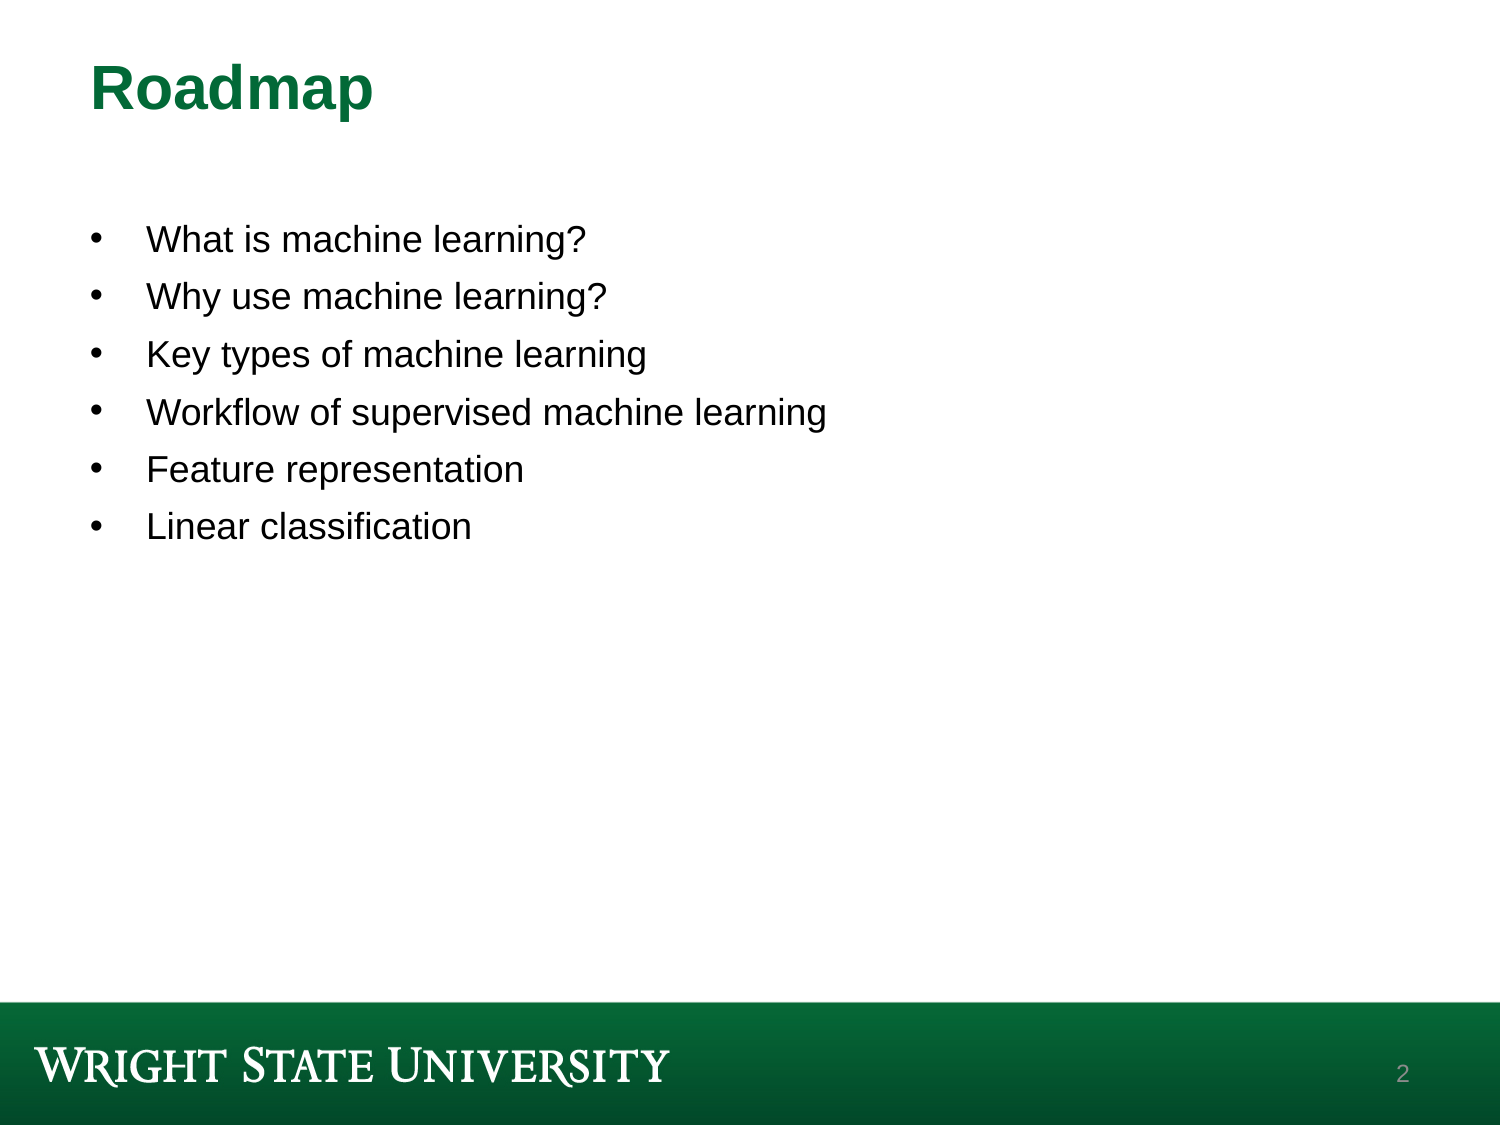

# Roadmap
What is machine learning?
Why use machine learning?
Key types of machine learning
Workflow of supervised machine learning
Feature representation
Linear classification
2